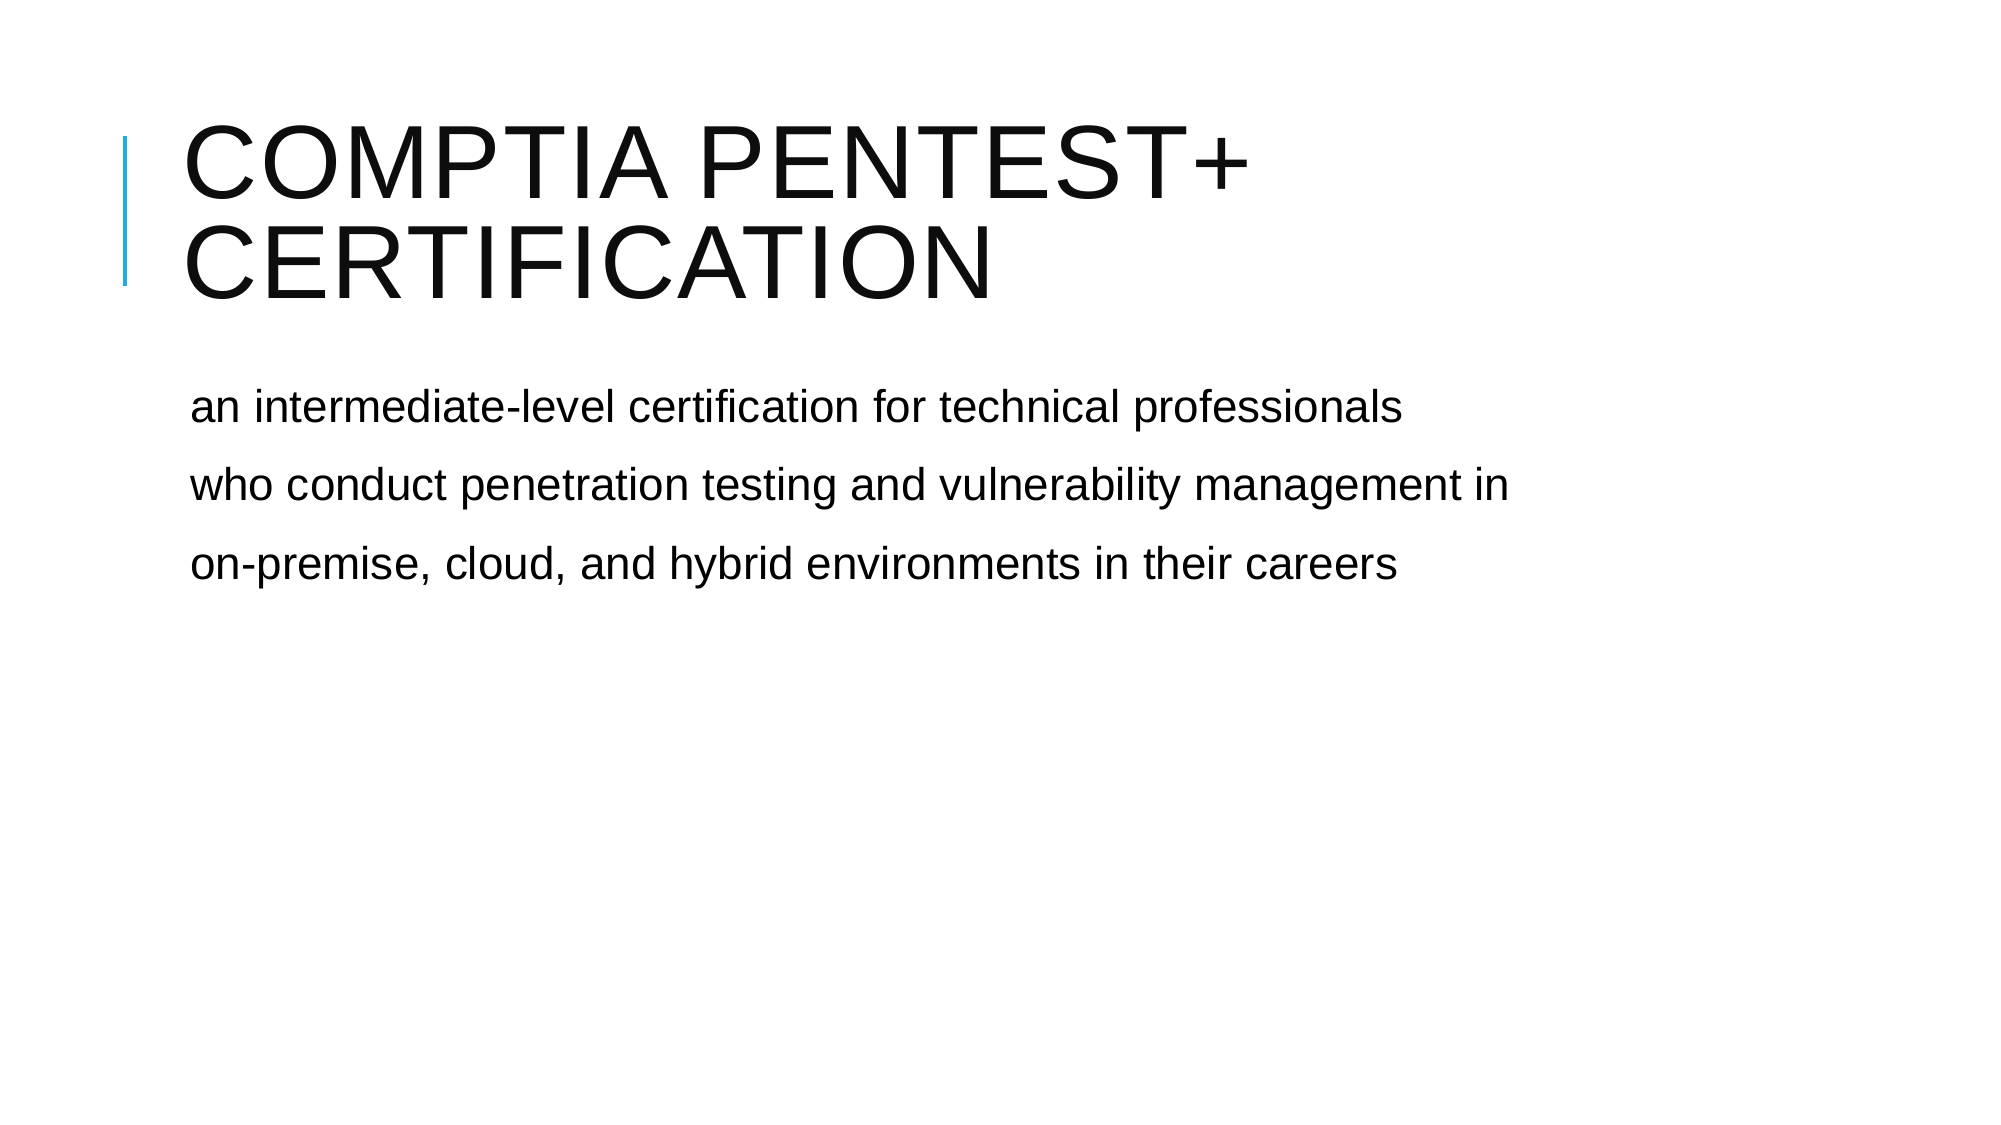

# CompTIA PenTest+ Certification
an intermediate-level certification for technical professionals
who conduct penetration testing and vulnerability management in
on-premise, cloud, and hybrid environments in their careers